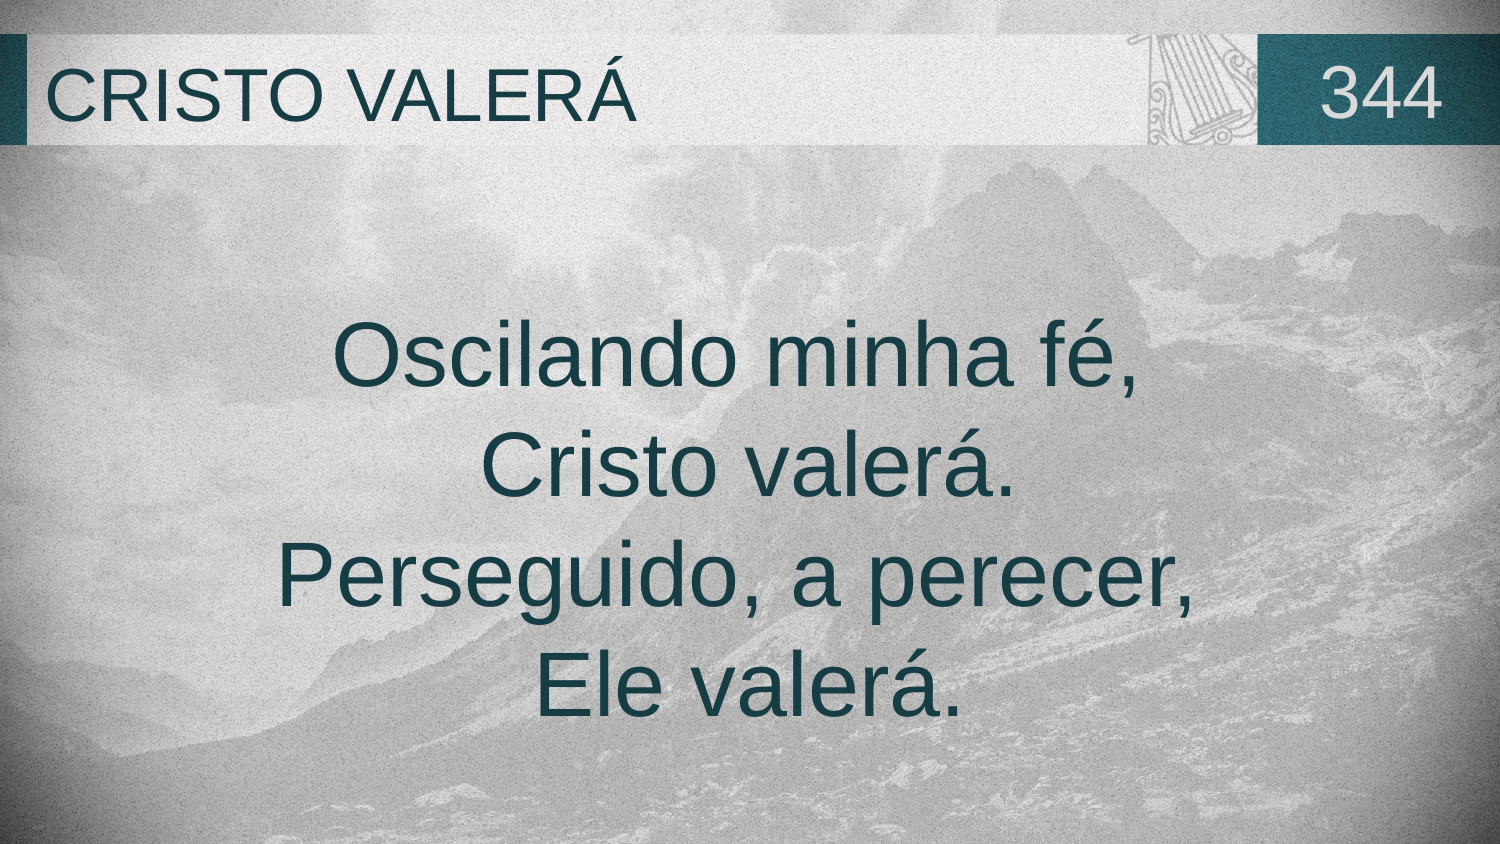

# CRISTO VALERÁ
344
Oscilando minha fé,
Cristo valerá.
Perseguido, a perecer,
Ele valerá.